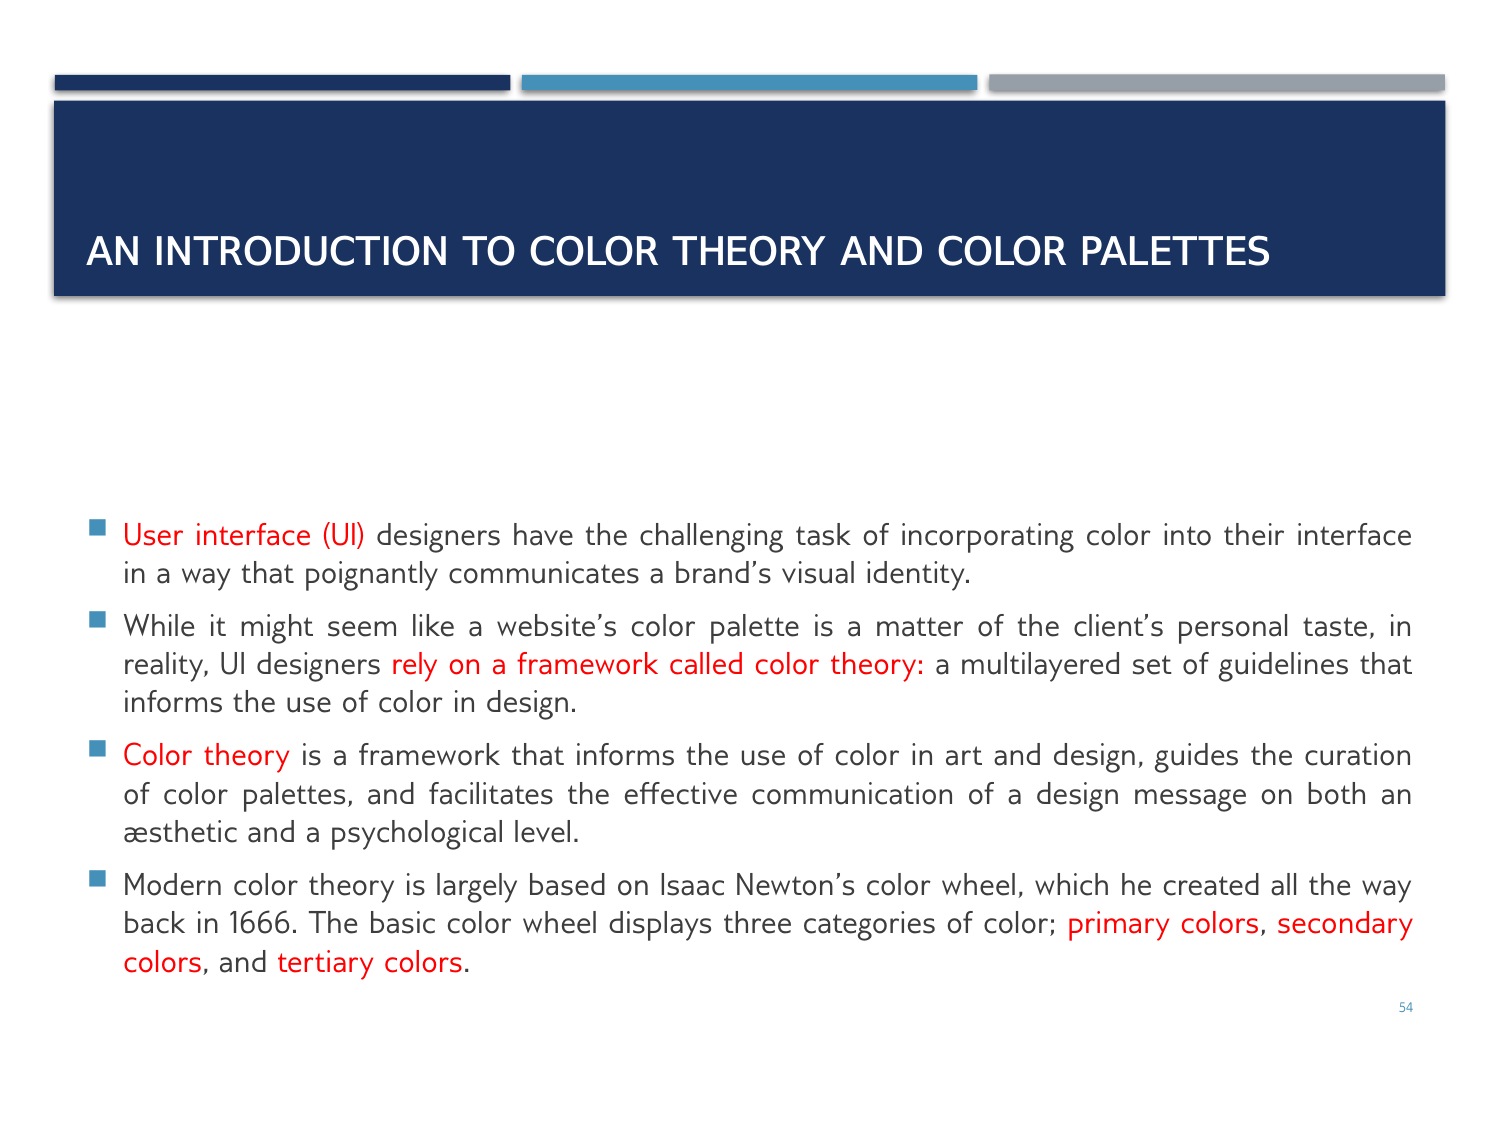

# An Introduction to Color Theory and Color Palettes
User interface (UI) designers have the challenging task of incorporating color into their interface in a way that poignantly communicates a brand’s visual identity.
While it might seem like a website’s color palette is a matter of the client’s personal taste, in reality, UI designers rely on a framework called color theory: a multilayered set of guidelines that informs the use of color in design.
Color theory is a framework that informs the use of color in art and design, guides the curation of color palettes, and facilitates the effective communication of a design message on both an aesthetic and a psychological level.
Modern color theory is largely based on Isaac Newton’s color wheel, which he created all the way back in 1666. The basic color wheel displays three categories of color; primary colors, secondary colors, and tertiary colors.

54